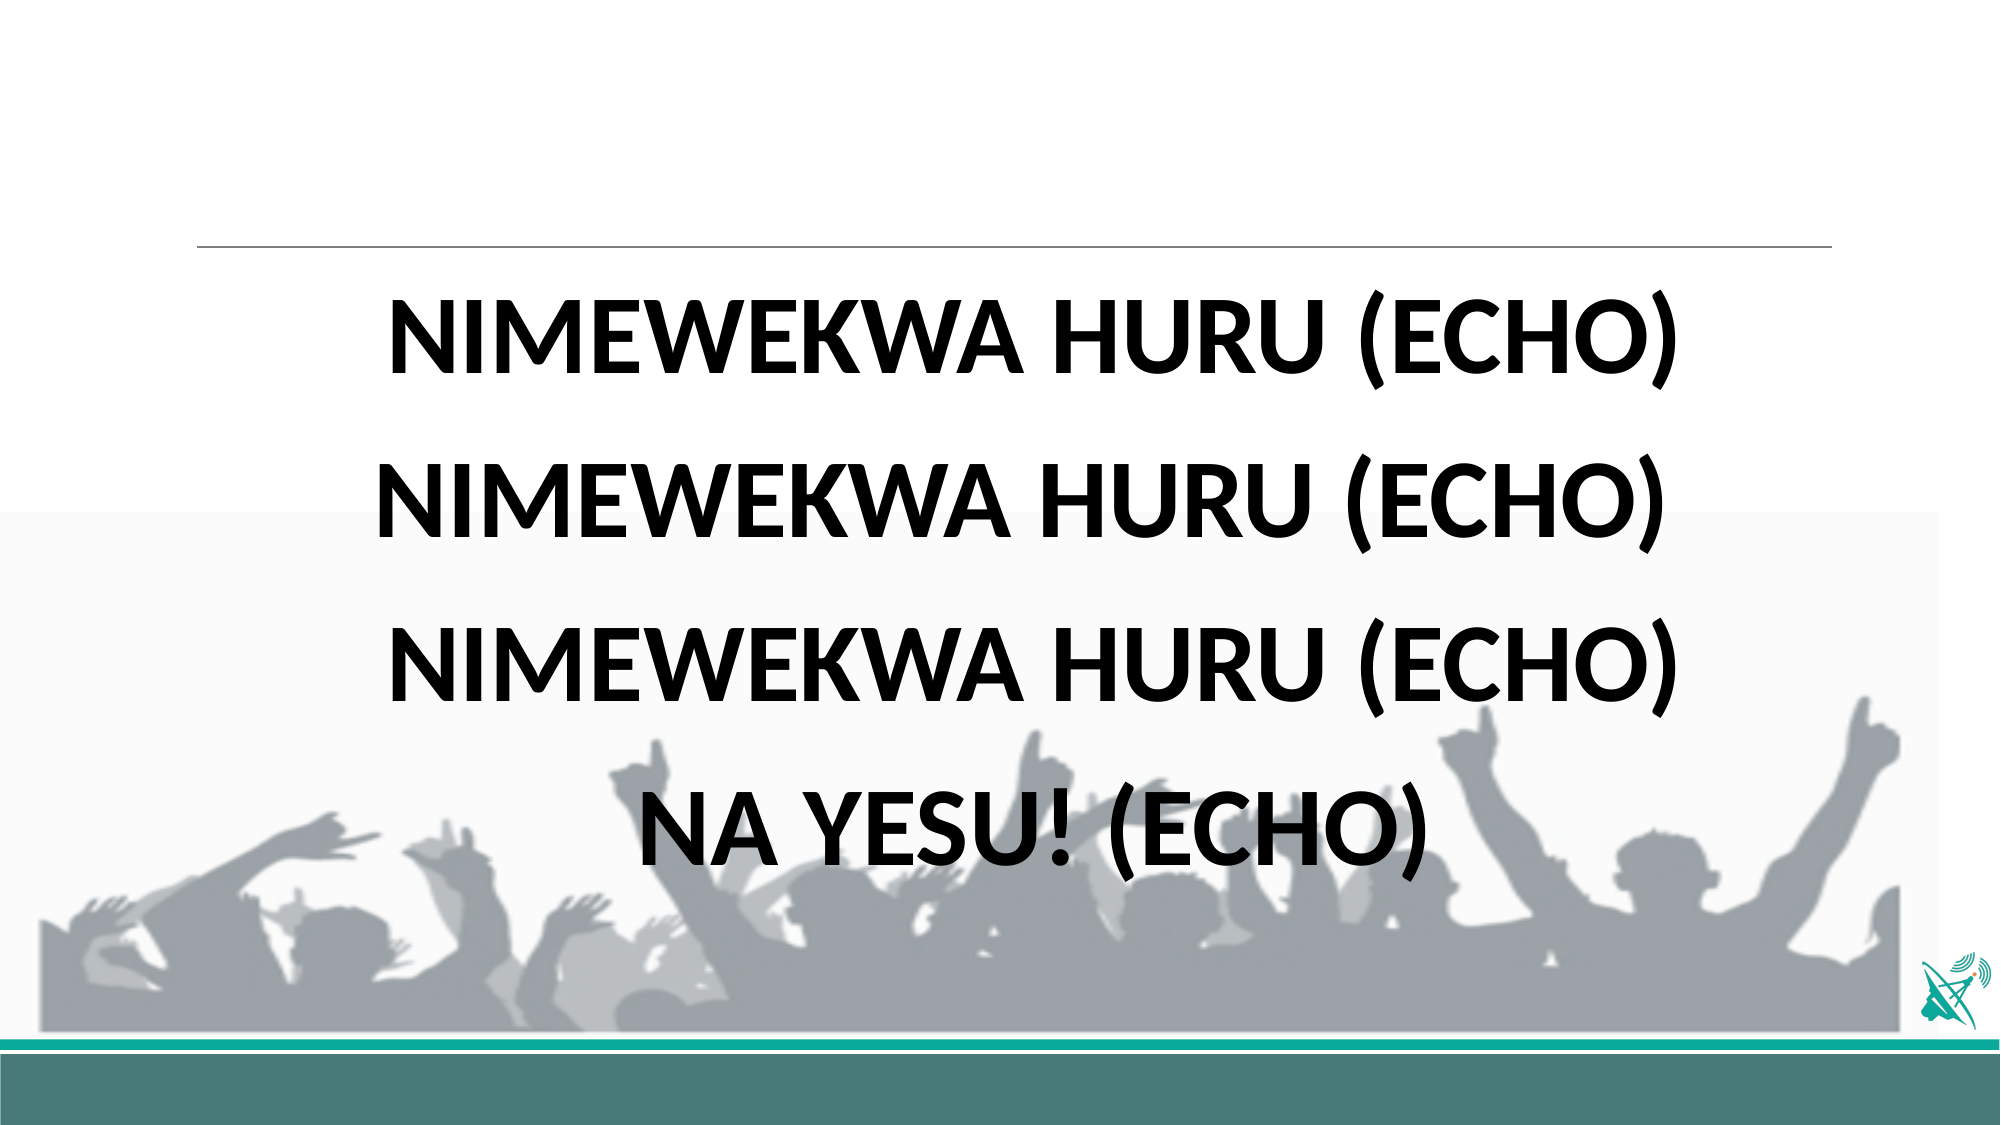

NIMEWEKWA HURU (ECHO)
NIMEWEKWA HURU (ECHO)
NIMEWEKWA HURU (ECHO)
NA YESU! (ECHO)